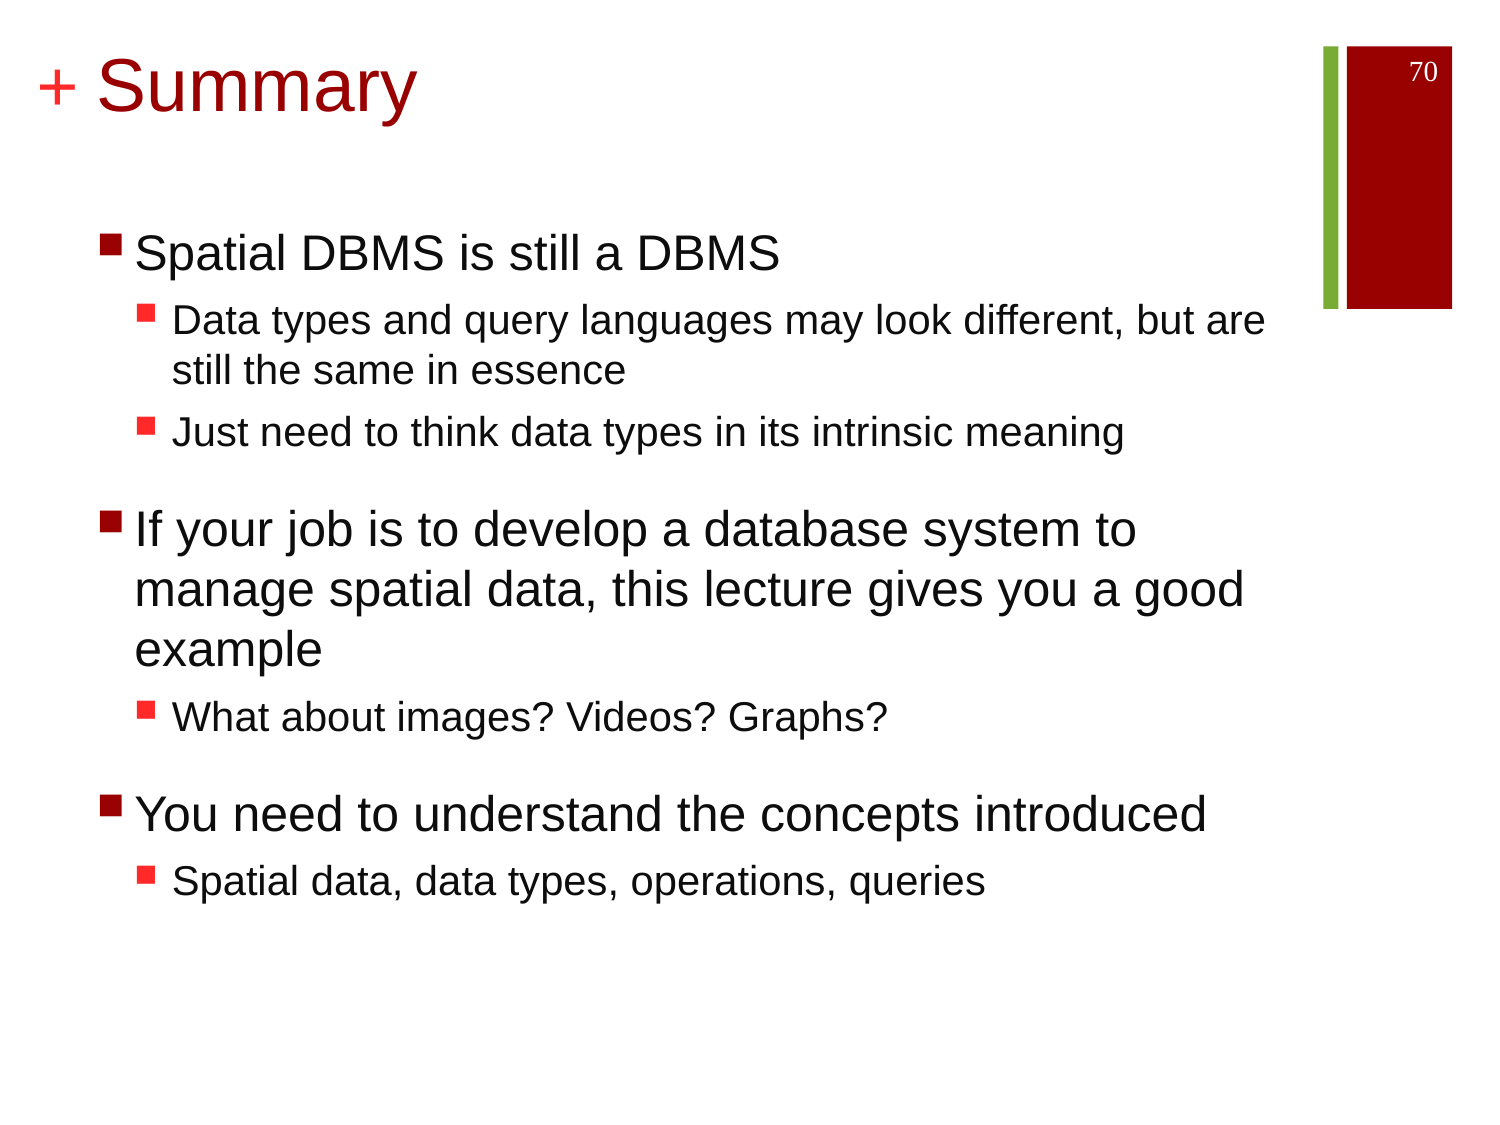

# Summary
70
Spatial DBMS is still a DBMS
Data types and query languages may look different, but are still the same in essence
Just need to think data types in its intrinsic meaning
If your job is to develop a database system to manage spatial data, this lecture gives you a good example
What about images? Videos? Graphs?
You need to understand the concepts introduced
Spatial data, data types, operations, queries